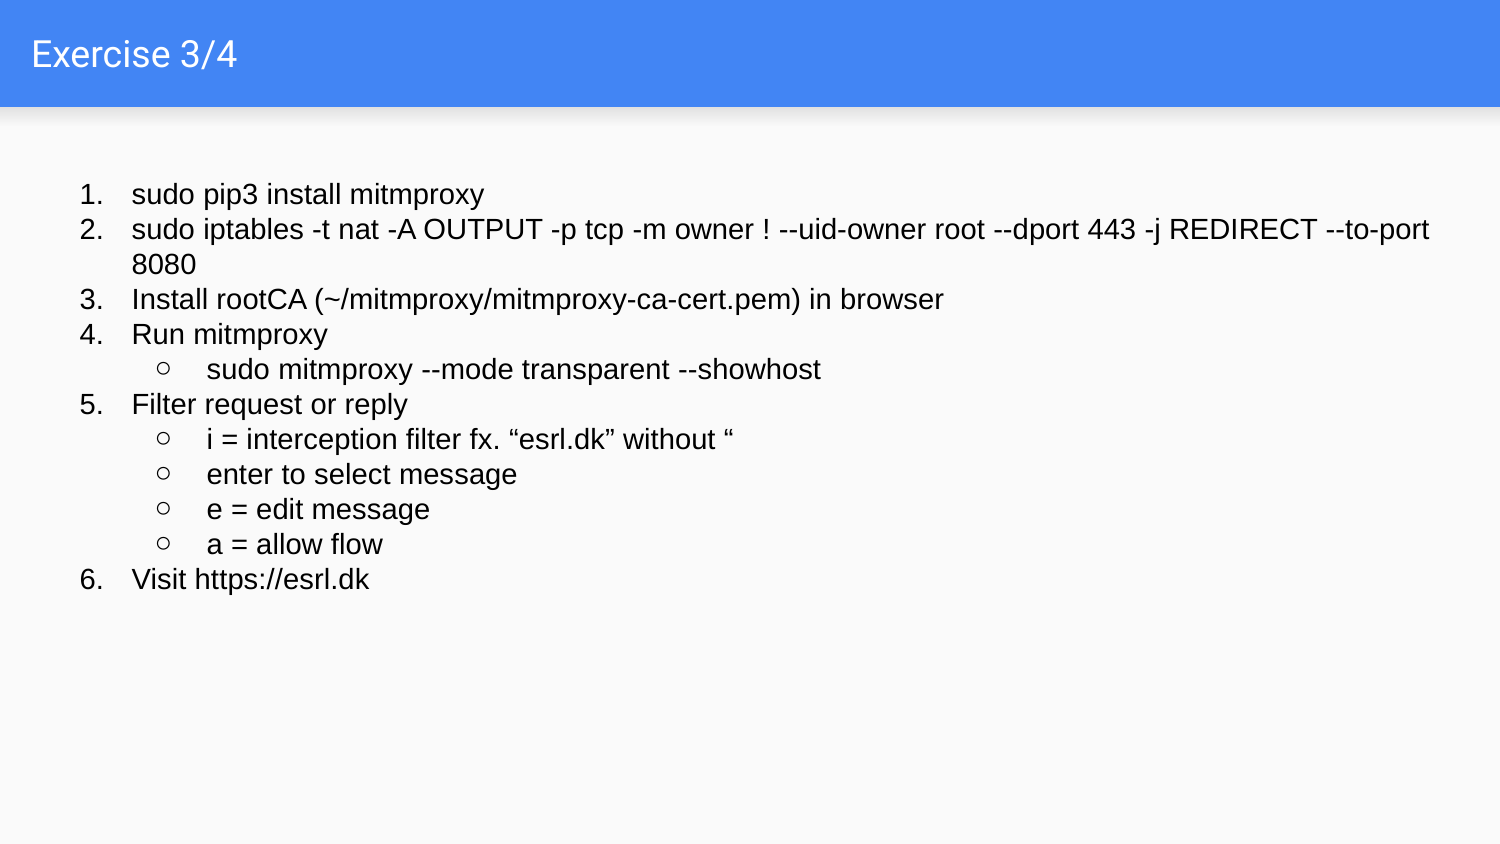

# Exercise 3/4
sudo pip3 install mitmproxy
sudo iptables -t nat -A OUTPUT -p tcp -m owner ! --uid-owner root --dport 443 -j REDIRECT --to-port 8080
Install rootCA (~/mitmproxy/mitmproxy-ca-cert.pem) in browser
Run mitmproxy
sudo mitmproxy --mode transparent --showhost
Filter request or reply
i = interception filter fx. “esrl.dk” without “
enter to select message
e = edit message
a = allow flow
Visit https://esrl.dk